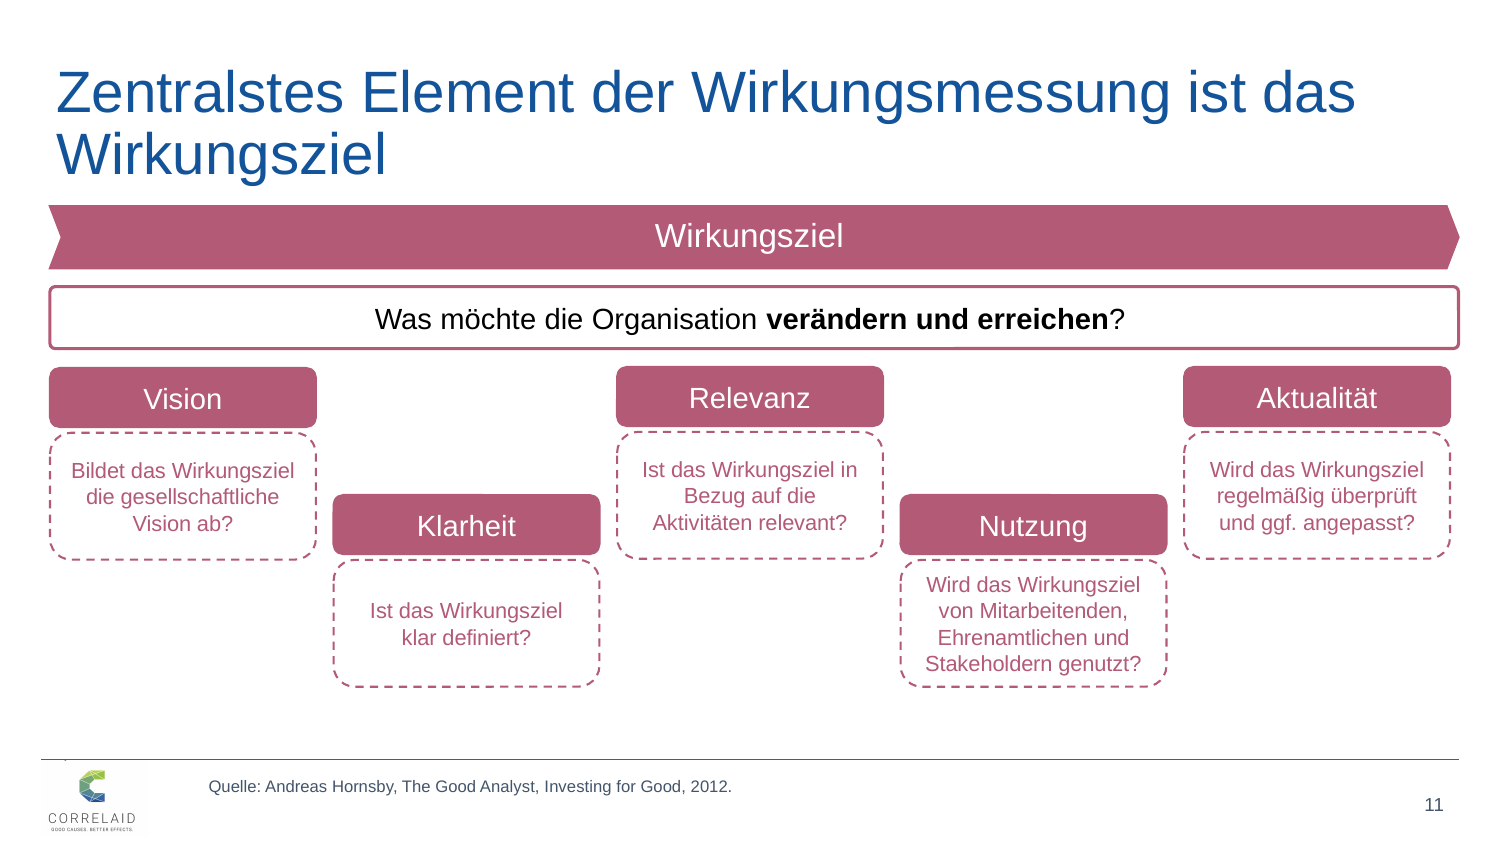

# Zentralstes Element der Wirkungsmessung ist das Wirkungsziel
Wirkungsziel
Was möchte die Organisation verändern und erreichen?
Relevanz
Aktualität
Vision
Ist das Wirkungsziel in Bezug auf die Aktivitäten relevant?
Wird das Wirkungsziel regelmäßig überprüft und ggf. angepasst?
Bildet das Wirkungsziel die gesellschaftliche Vision ab?
Klarheit
Nutzung
Ist das Wirkungsziel klar definiert?
Wird das Wirkungsziel von Mitarbeitenden, Ehrenamtlichen und Stakeholdern genutzt?
Quelle: Andreas Hornsby, The Good Analyst, Investing for Good, 2012.